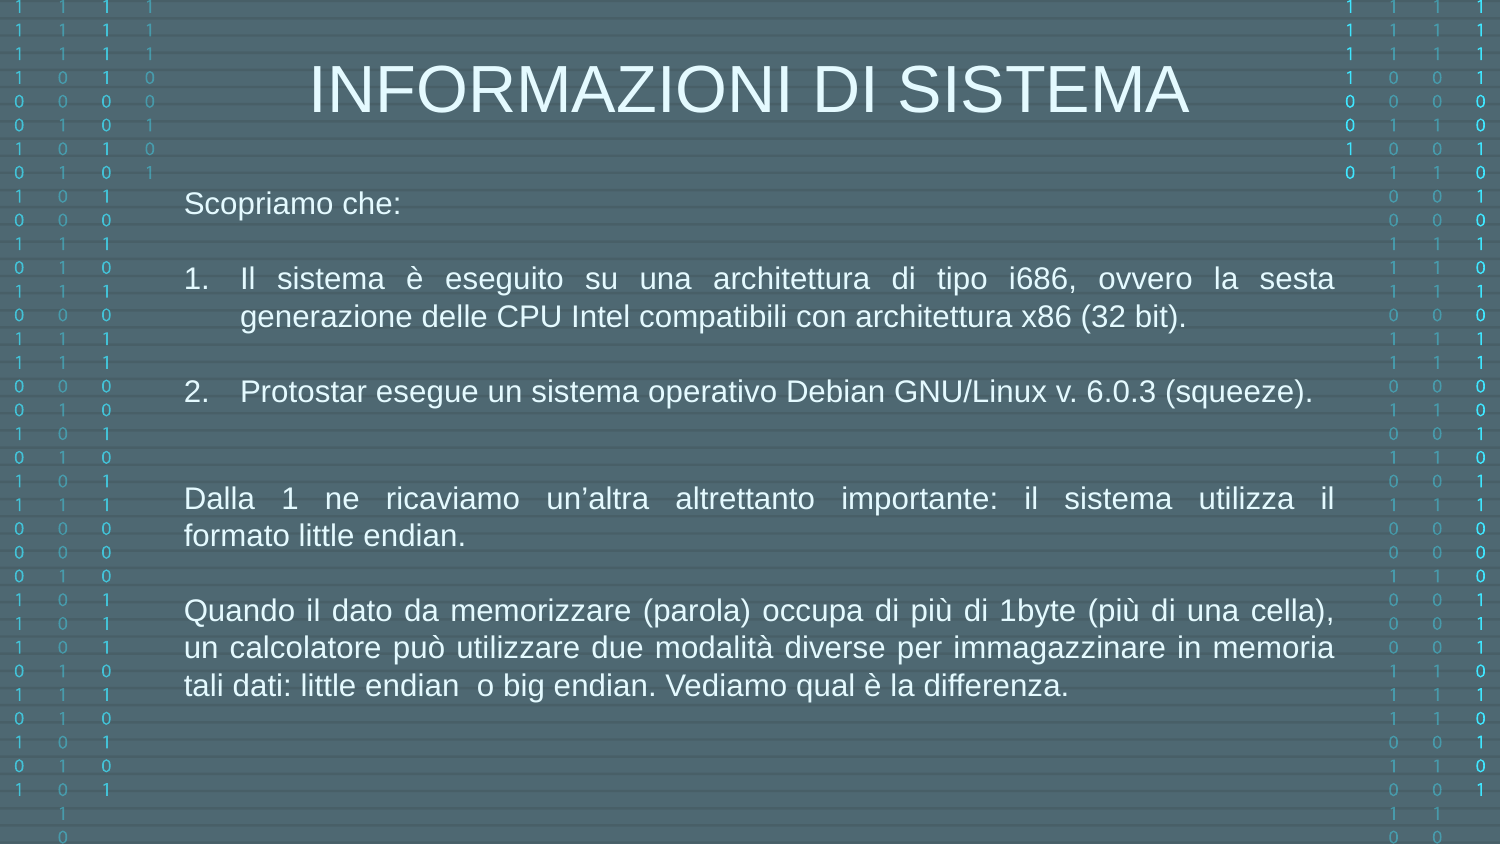

INFORMAZIONI DI SISTEMA
Scopriamo che:

Il sistema è eseguito su una architettura di tipo i686, ovvero la sesta generazione delle CPU Intel compatibili con architettura x86 (32 bit).

Protostar esegue un sistema operativo Debian GNU/Linux v. 6.0.3 (squeeze).

Dalla 1 ne ricaviamo un’altra altrettanto importante: il sistema utilizza il formato little endian.

Quando il dato da memorizzare (parola) occupa di più di 1byte (più di una cella), un calcolatore può utilizzare due modalità diverse per immagazzinare in memoria tali dati: little endian  o big endian. Vediamo qual è la differenza.